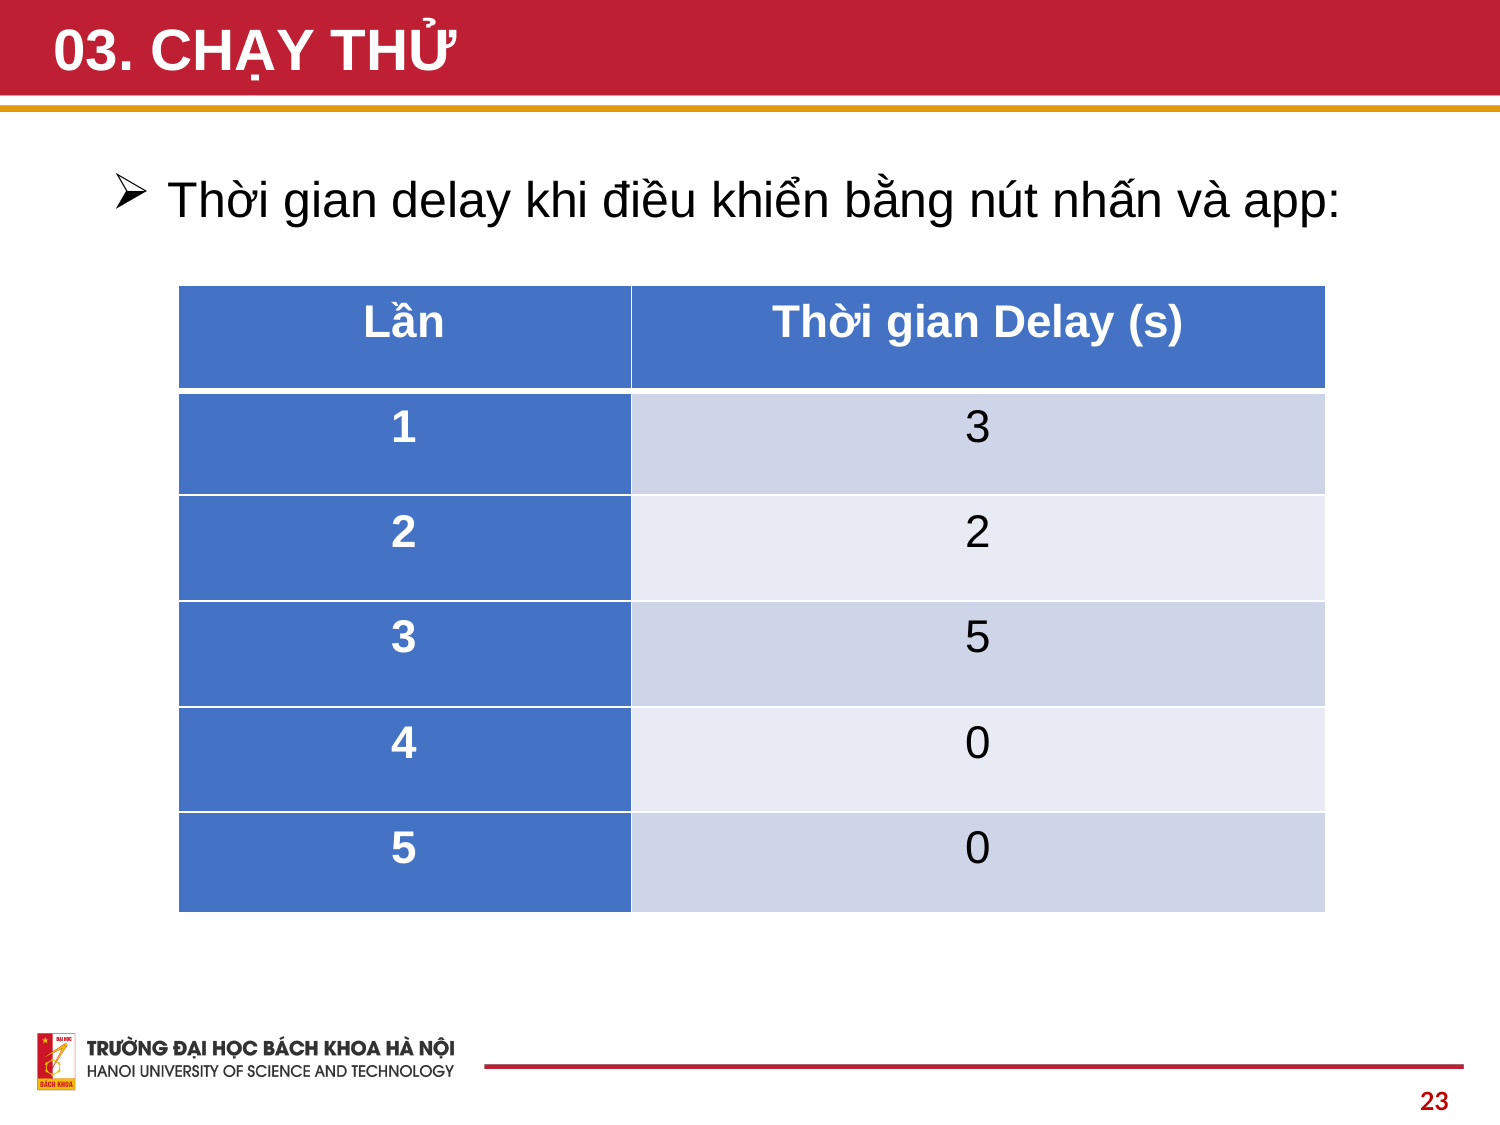

# 03. CHẠY THỬ
Thời gian delay khi điều khiển bằng nút nhấn và app:
| Lần | Thời gian Delay (s) |
| --- | --- |
| 1 | 3 |
| 2 | 2 |
| 3 | 5 |
| 4 | 0 |
| 5 | 0 |
23